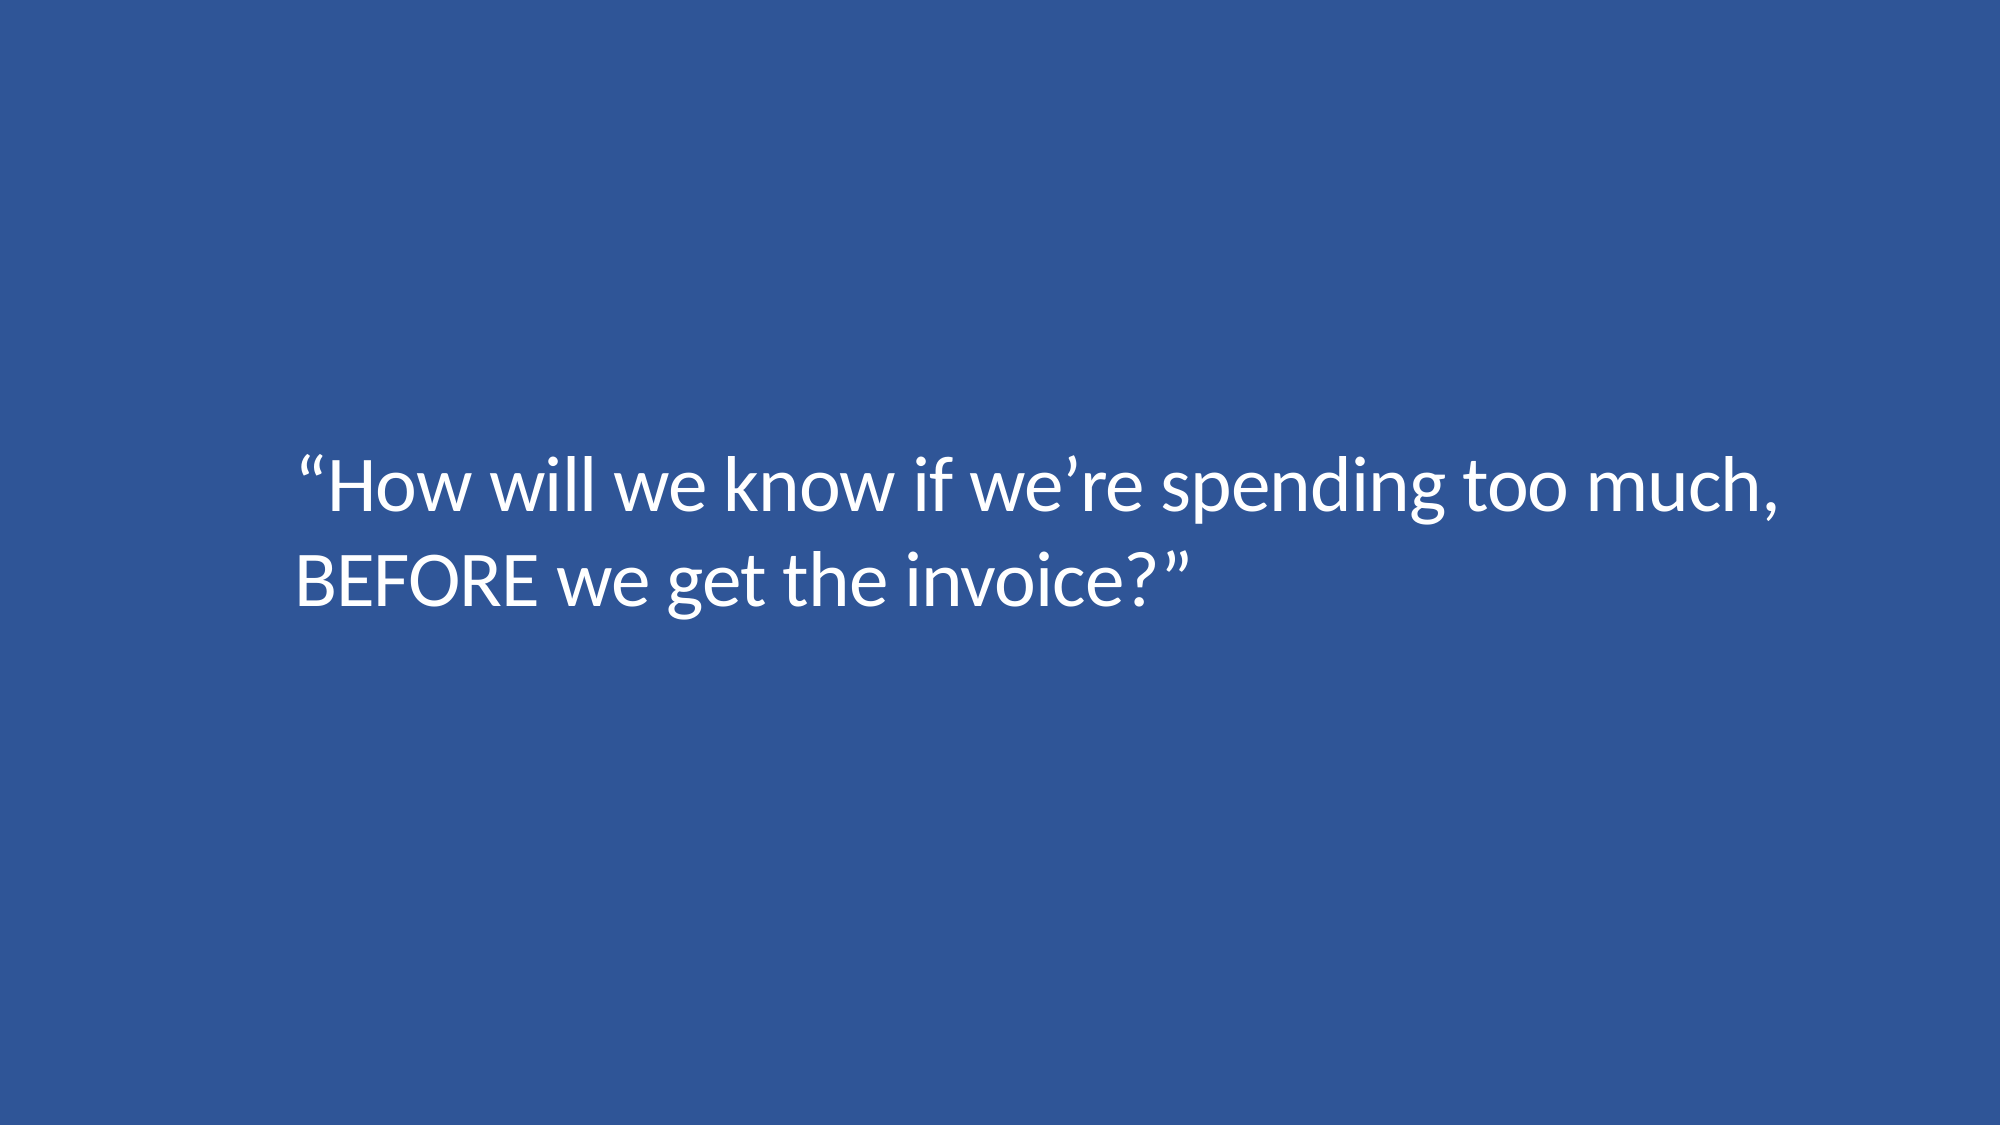

“How will we know if we’re spending too much, BEFORE we get the invoice?”